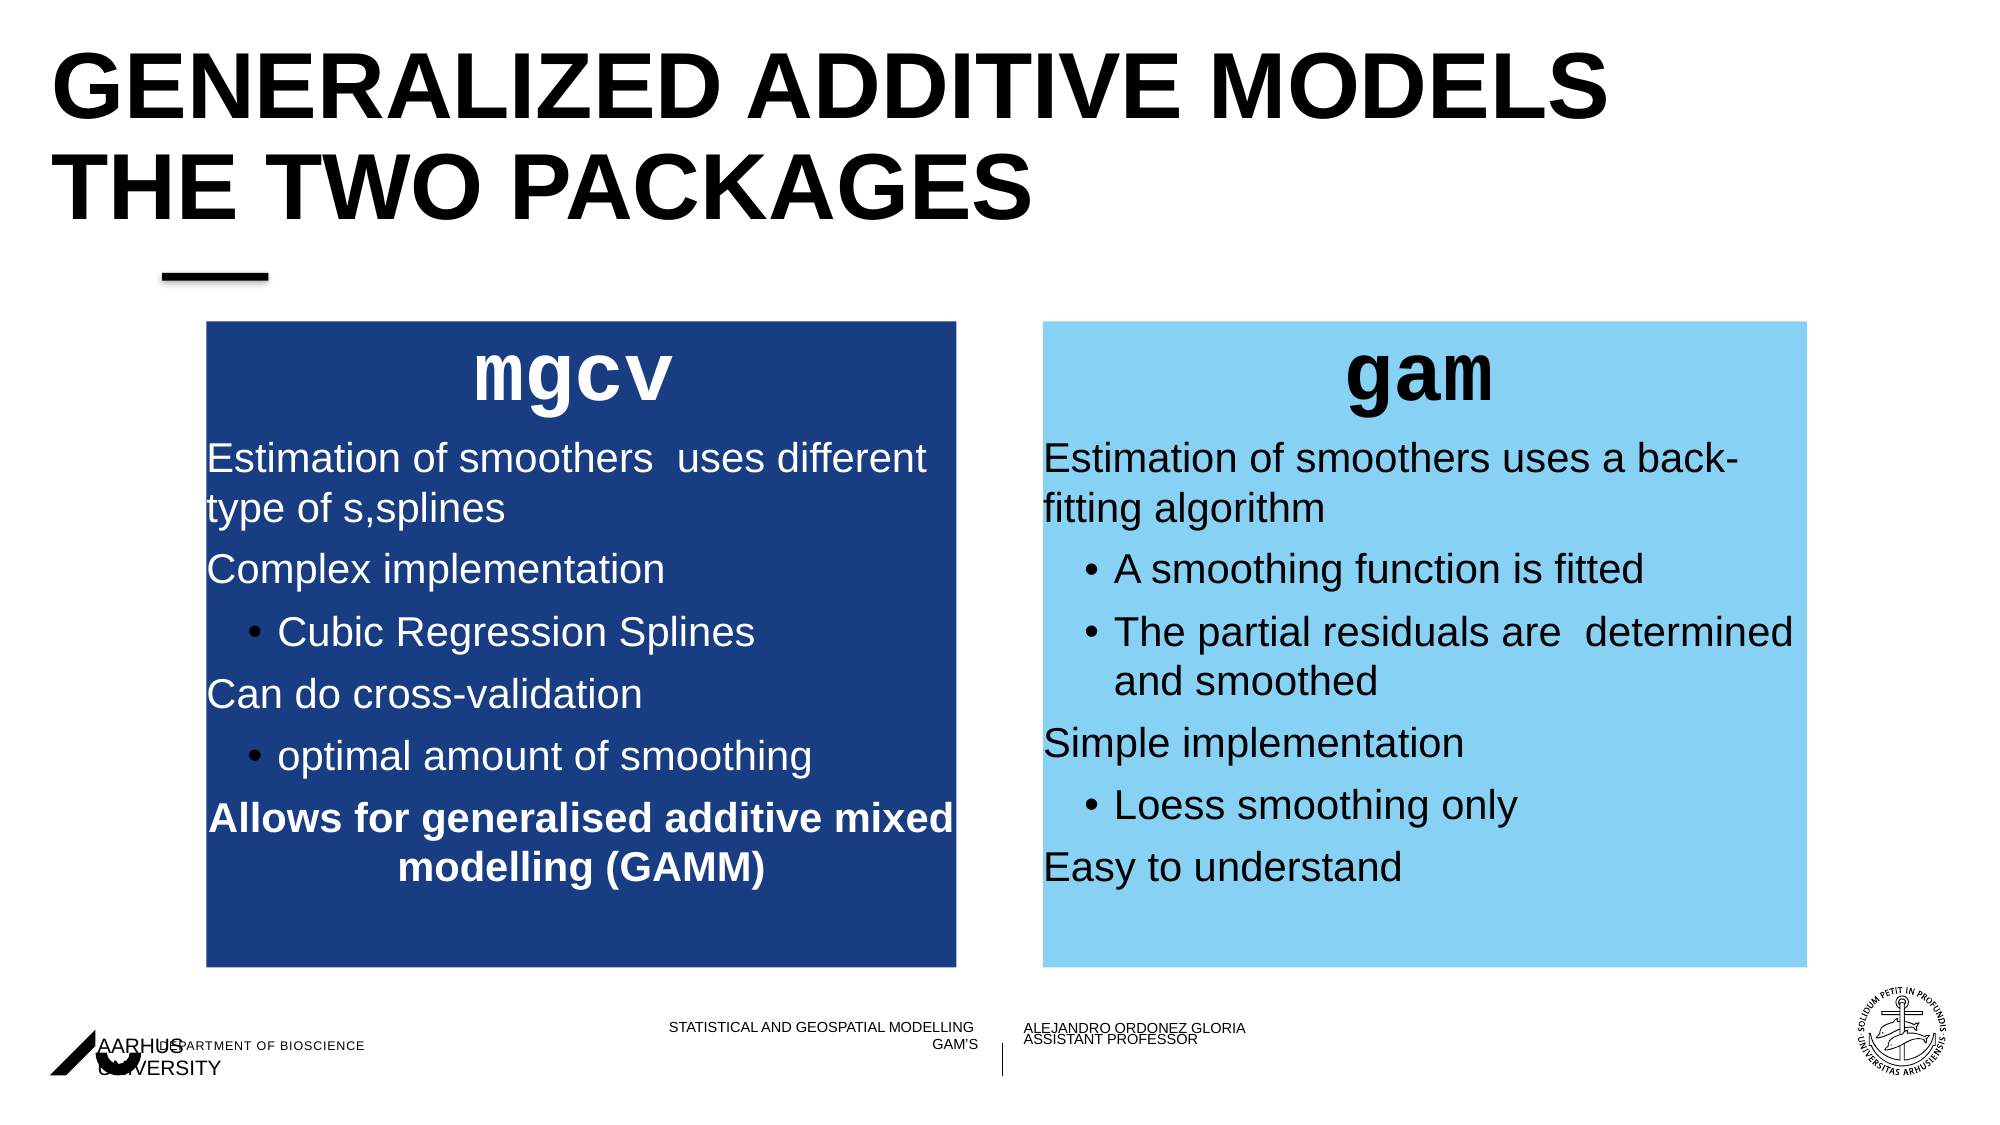

# Generalized Additive Models The two packages
mgcv
Estimation of smoothers  uses different type of s,splines
Complex implementation
Cubic Regression Splines
Can do cross-validation
optimal amount of smoothing
Allows for generalised additive mixed modelling (GAMM)
gam
Estimation of smoothers uses a back-fitting algorithm
A smoothing function is fitted
The partial residuals are  determined and smoothed
Simple implementation
Loess smoothing only
Easy to understand